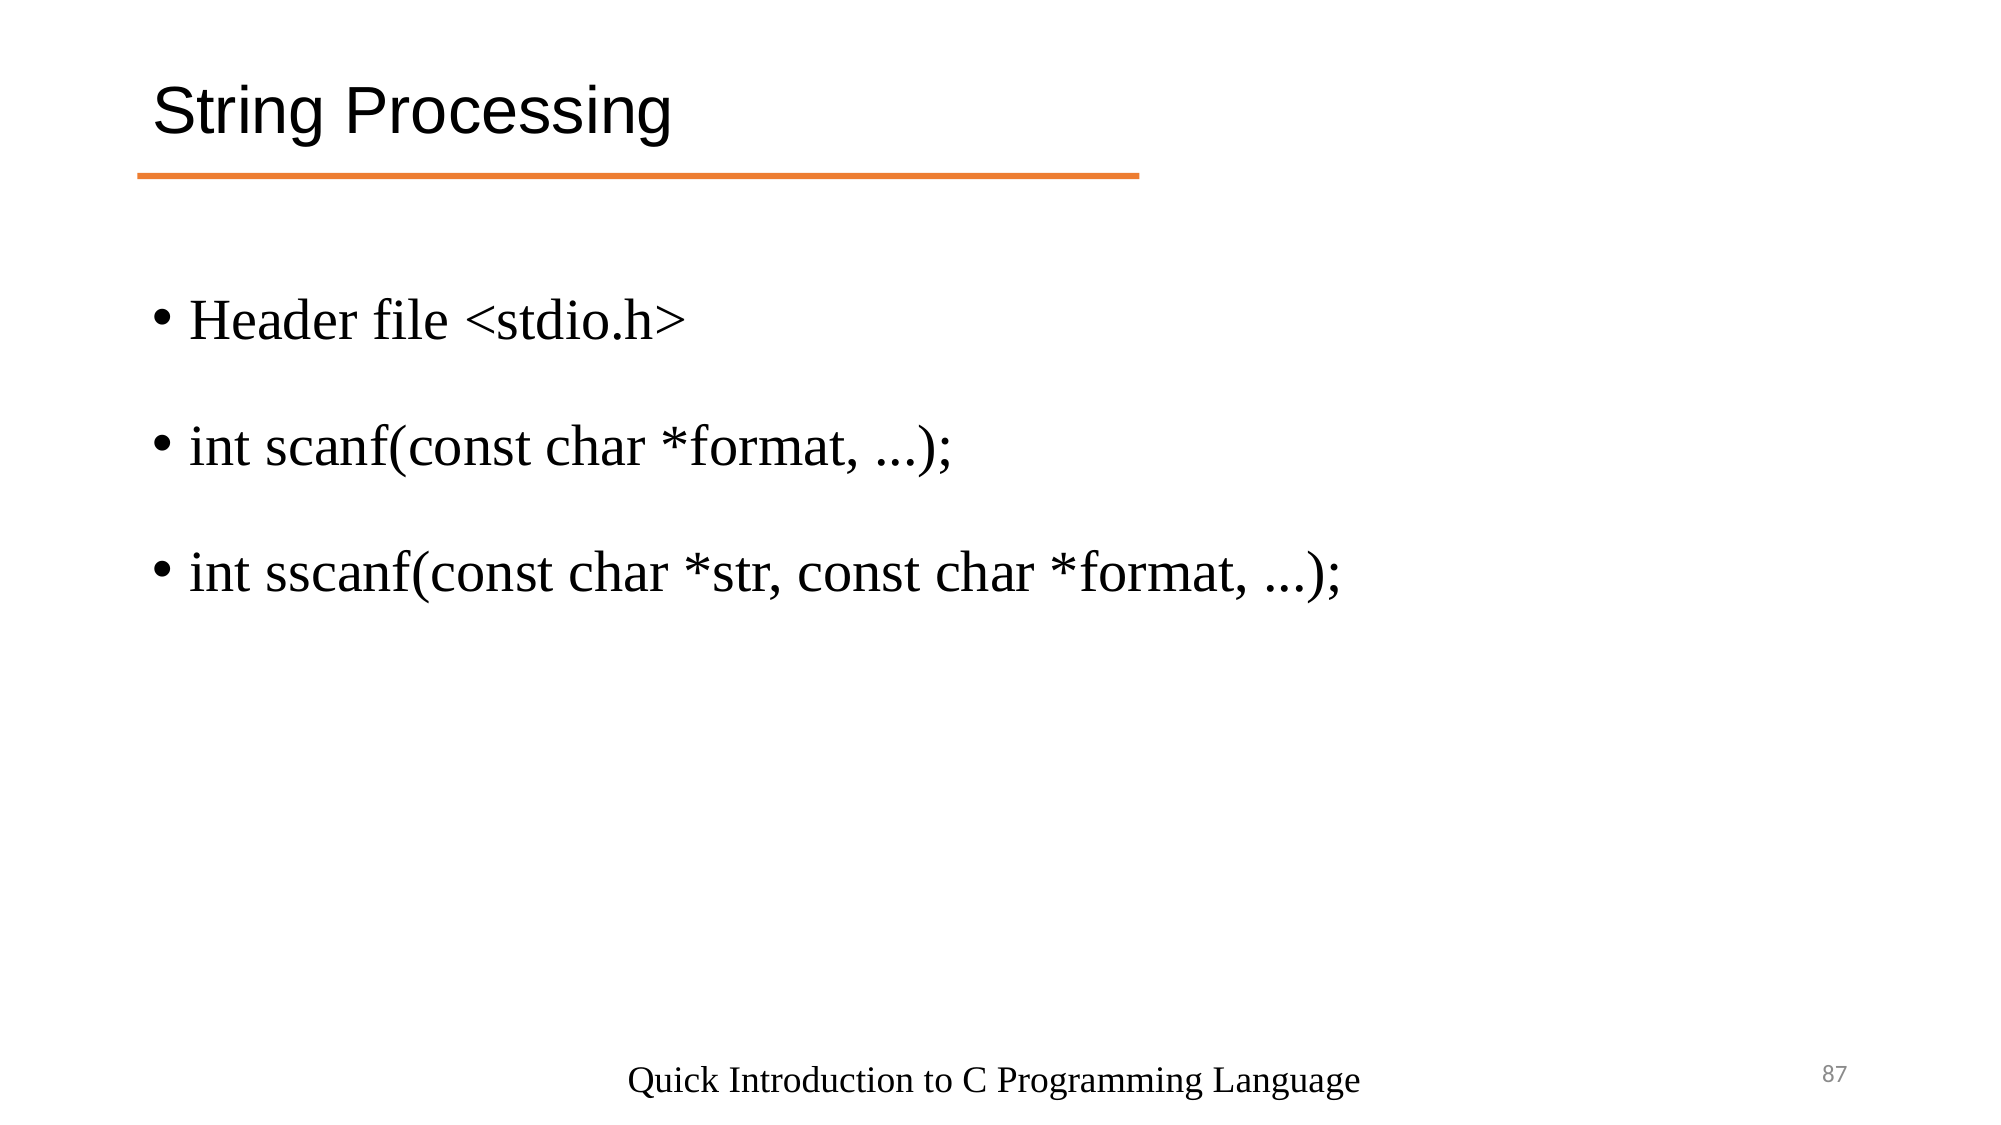

String Processing
Header file <stdio.h>
int scanf(const char *format, ...);
int sscanf(const char *str, const char *format, ...);
87